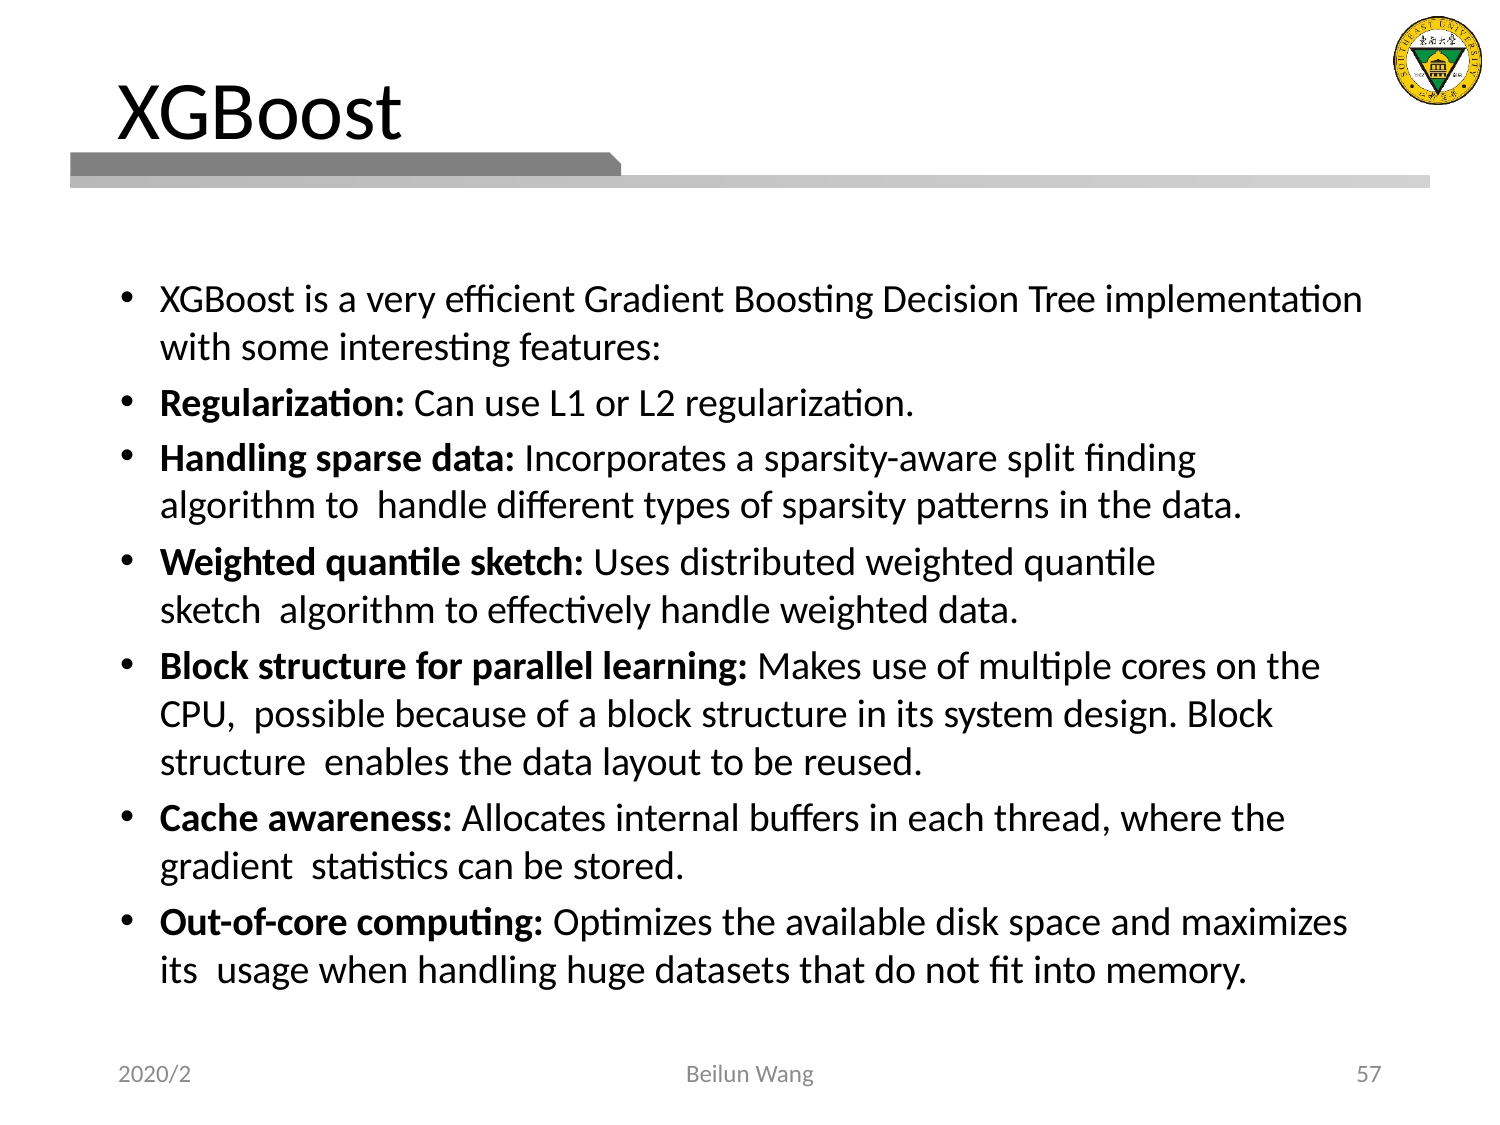

# XGBoost
XGBoost is a very efficient Gradient Boosting Decision Tree implementation  with some interesting features:
Regularization: Can use L1 or L2 regularization.
Handling sparse data: Incorporates a sparsity-aware split finding algorithm to  handle different types of sparsity patterns in the data.
Weighted quantile sketch: Uses distributed weighted quantile sketch  algorithm to effectively handle weighted data.
Block structure for parallel learning: Makes use of multiple cores on the CPU,  possible because of a block structure in its system design. Block structure  enables the data layout to be reused.
Cache awareness: Allocates internal buffers in each thread, where the gradient  statistics can be stored.
Out-of-core computing: Optimizes the available disk space and maximizes its  usage when handling huge datasets that do not fit into memory.
2020/2
Beilun Wang
57